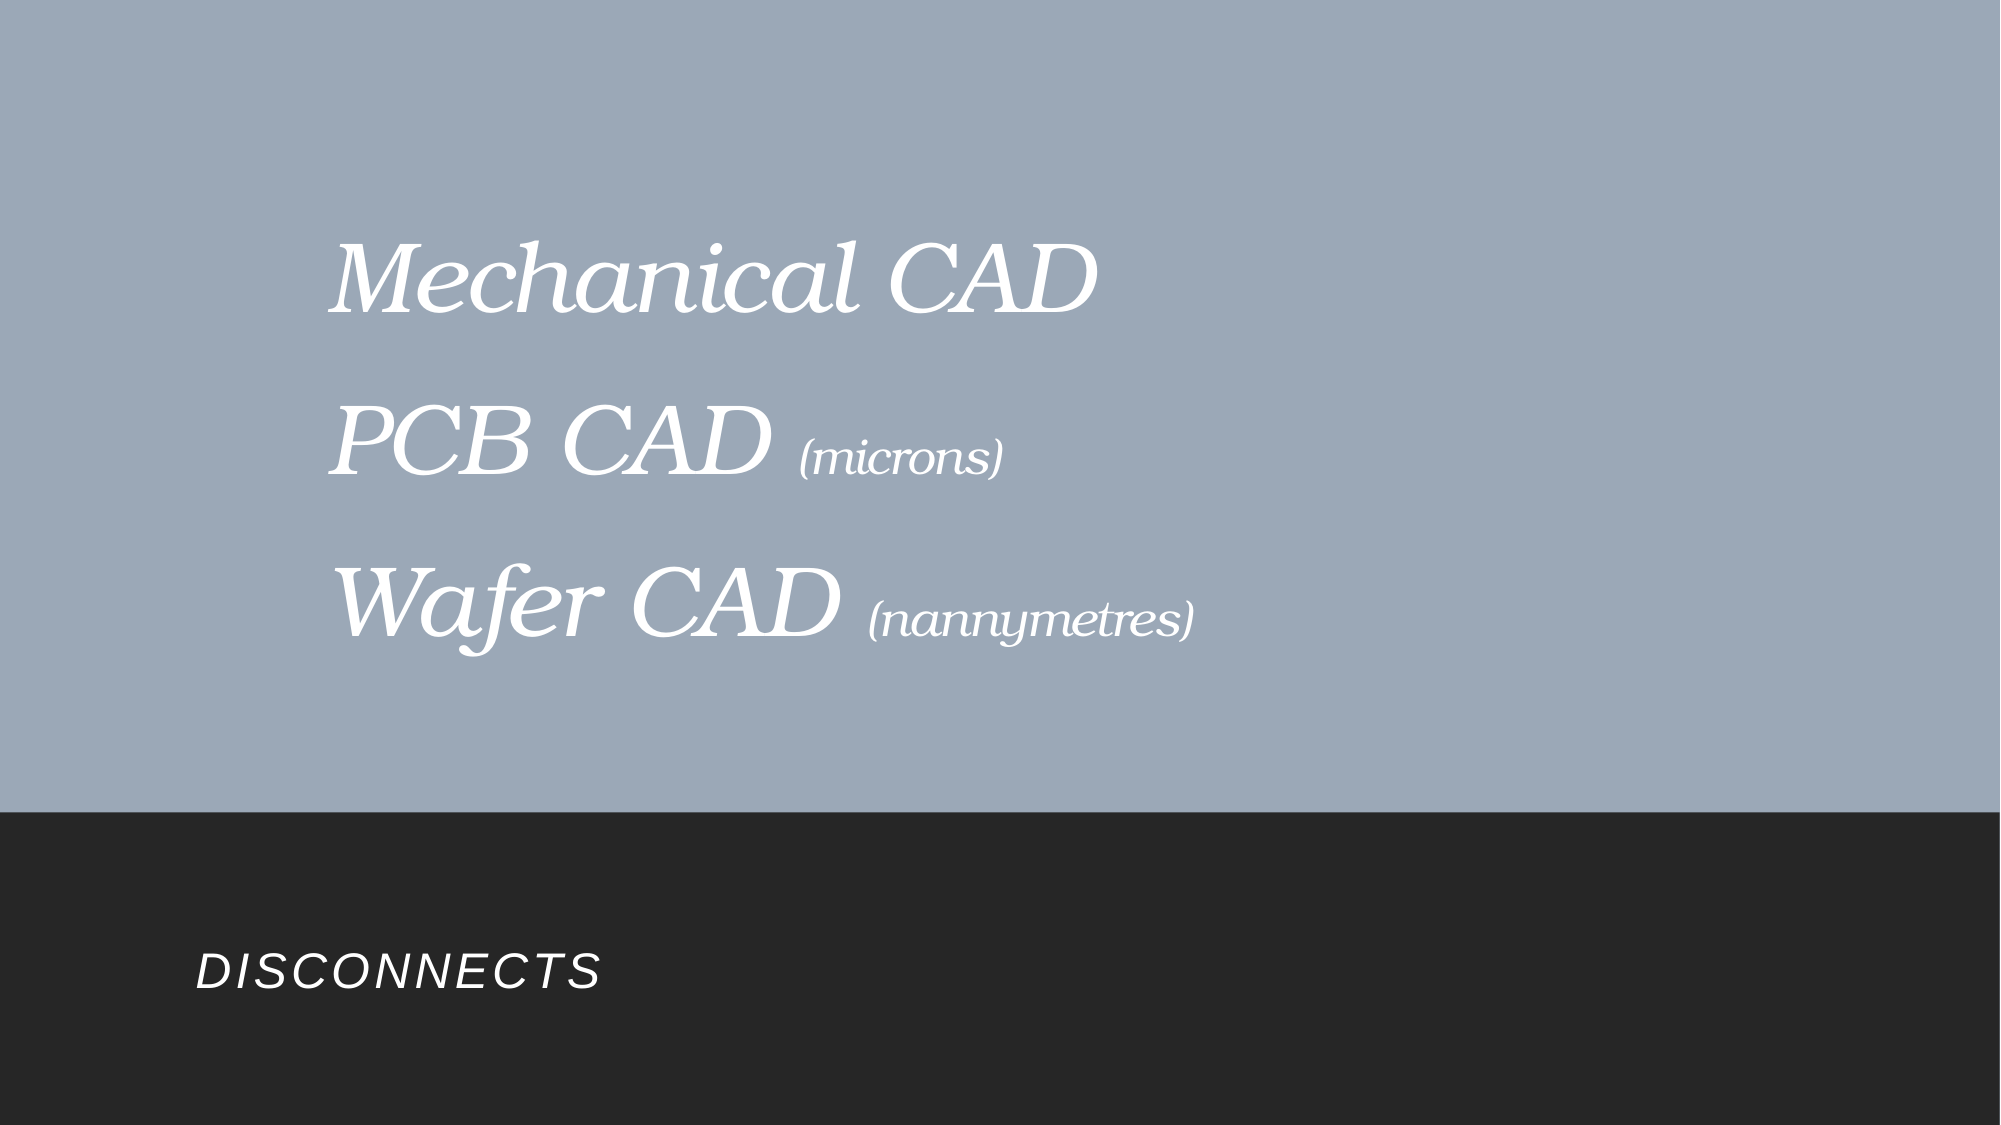

# Mechanical CAD PCB CAD (microns) Wafer CAD (nannymetres)

Disconnects